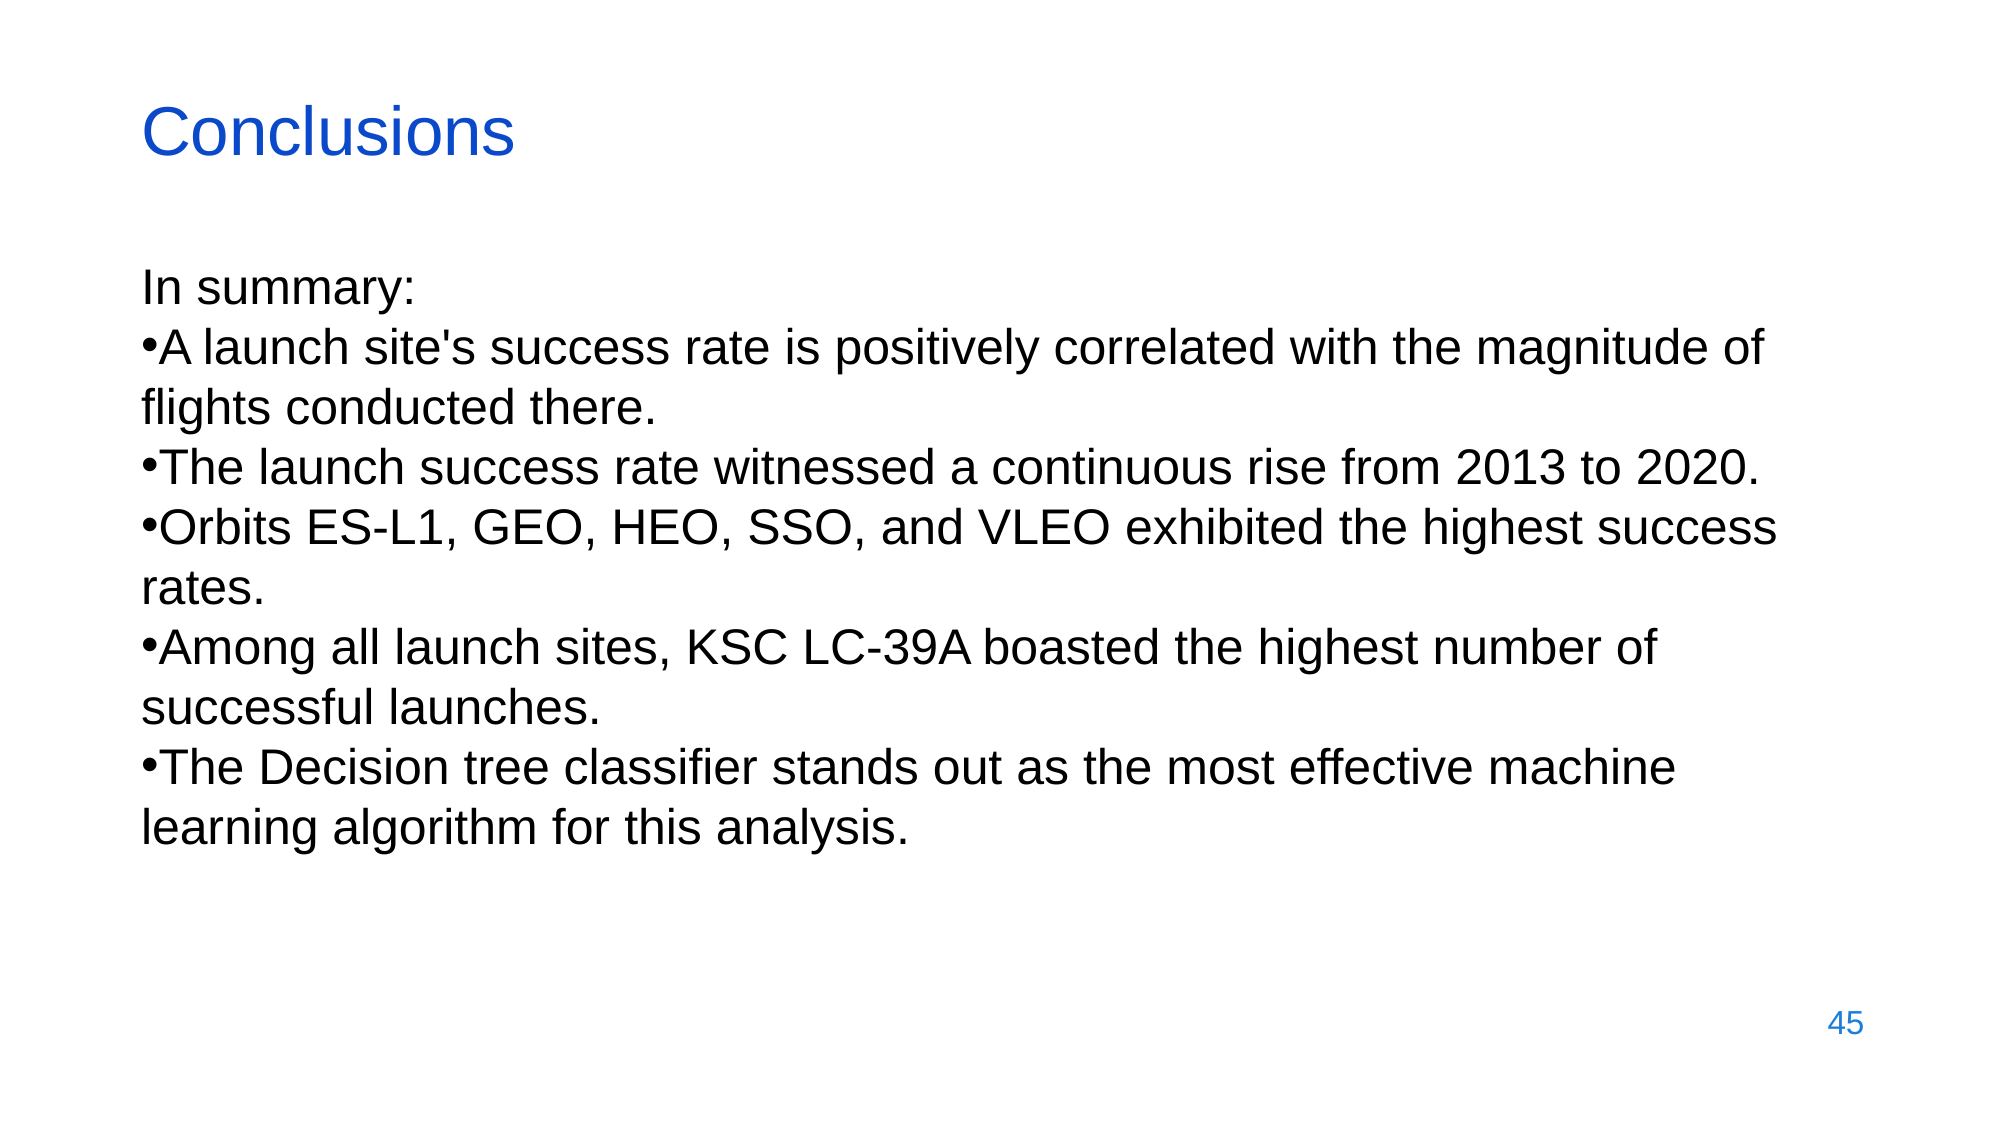

Conclusions
In summary:
A launch site's success rate is positively correlated with the magnitude of flights conducted there.
The launch success rate witnessed a continuous rise from 2013 to 2020.
Orbits ES-L1, GEO, HEO, SSO, and VLEO exhibited the highest success rates.
Among all launch sites, KSC LC-39A boasted the highest number of successful launches.
The Decision tree classifier stands out as the most effective machine learning algorithm for this analysis.
45